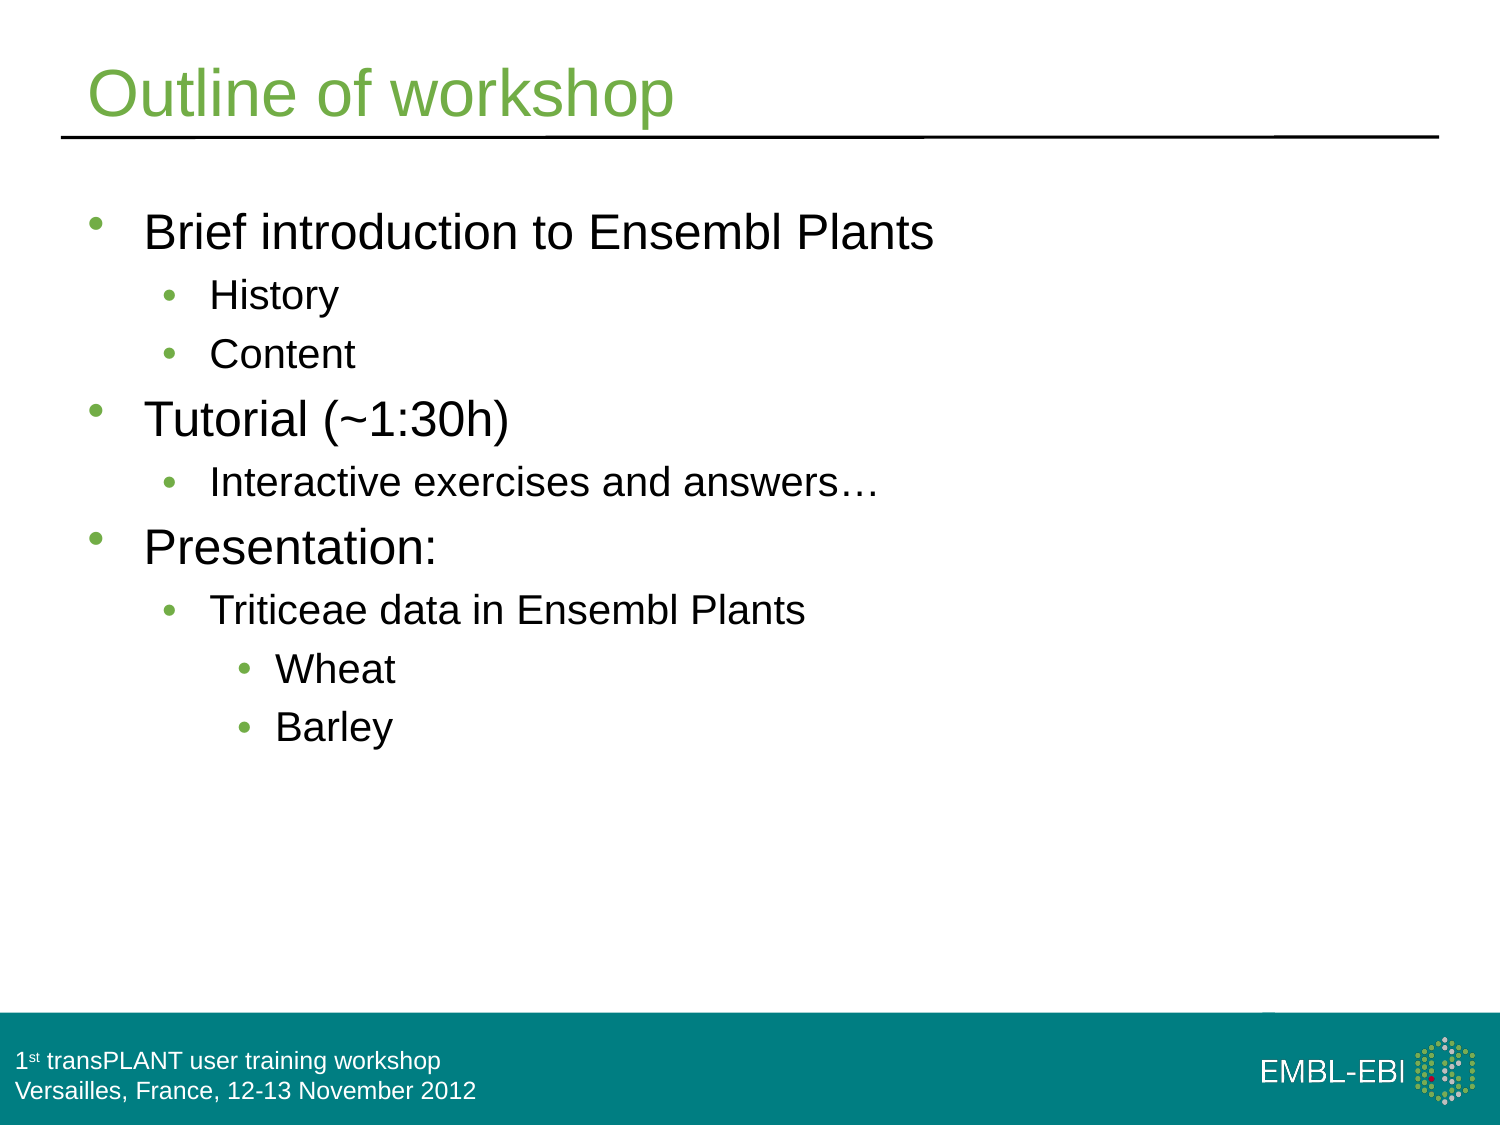

# Outline of workshop
Brief introduction to Ensembl Plants
History
Content
Tutorial (~1:30h)
Interactive exercises and answers…
Presentation:
Triticeae data in Ensembl Plants
Wheat
Barley